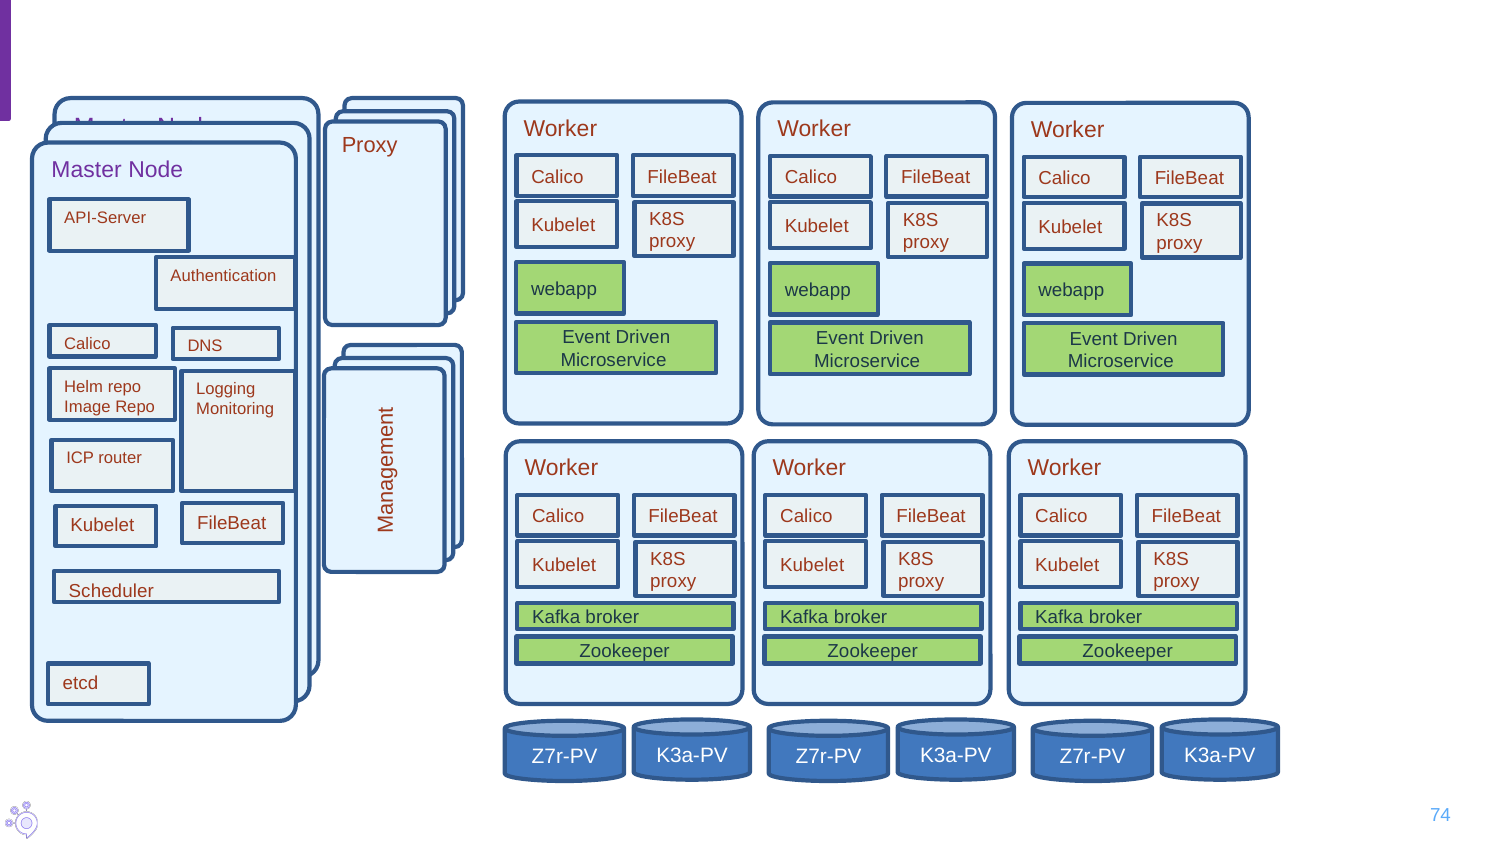

Master Node
Proxy
Worker
Worker
Worker
Proxy
Proxy
Master Node
Master Node
Calico
FileBeat
Calico
FileBeat
Calico
FileBeat
API-Server
Kubelet
K8S proxy
Kubelet
Kubelet
K8S proxy
K8S proxy
Authentication
webapp
webapp
webapp
Event Driven Microservice
Event Driven Microservice
Event Driven Microservice
Calico
DNS
Proxy
Proxy
Helm repo
Image Repo
Management
Logging Monitoring
ICP router
Worker
Worker
Worker
Calico
FileBeat
Calico
FileBeat
Calico
FileBeat
FileBeat
Kubelet
Kubelet
Kubelet
Kubelet
K8S proxy
K8S proxy
K8S proxy
Scheduler
Kafka broker
Kafka broker
Kafka broker
Zookeeper
Zookeeper
Zookeeper
etcd
K3a-PV
K3a-PV
K3a-PV
Z7r-PV
Z7r-PV
Z7r-PV
74